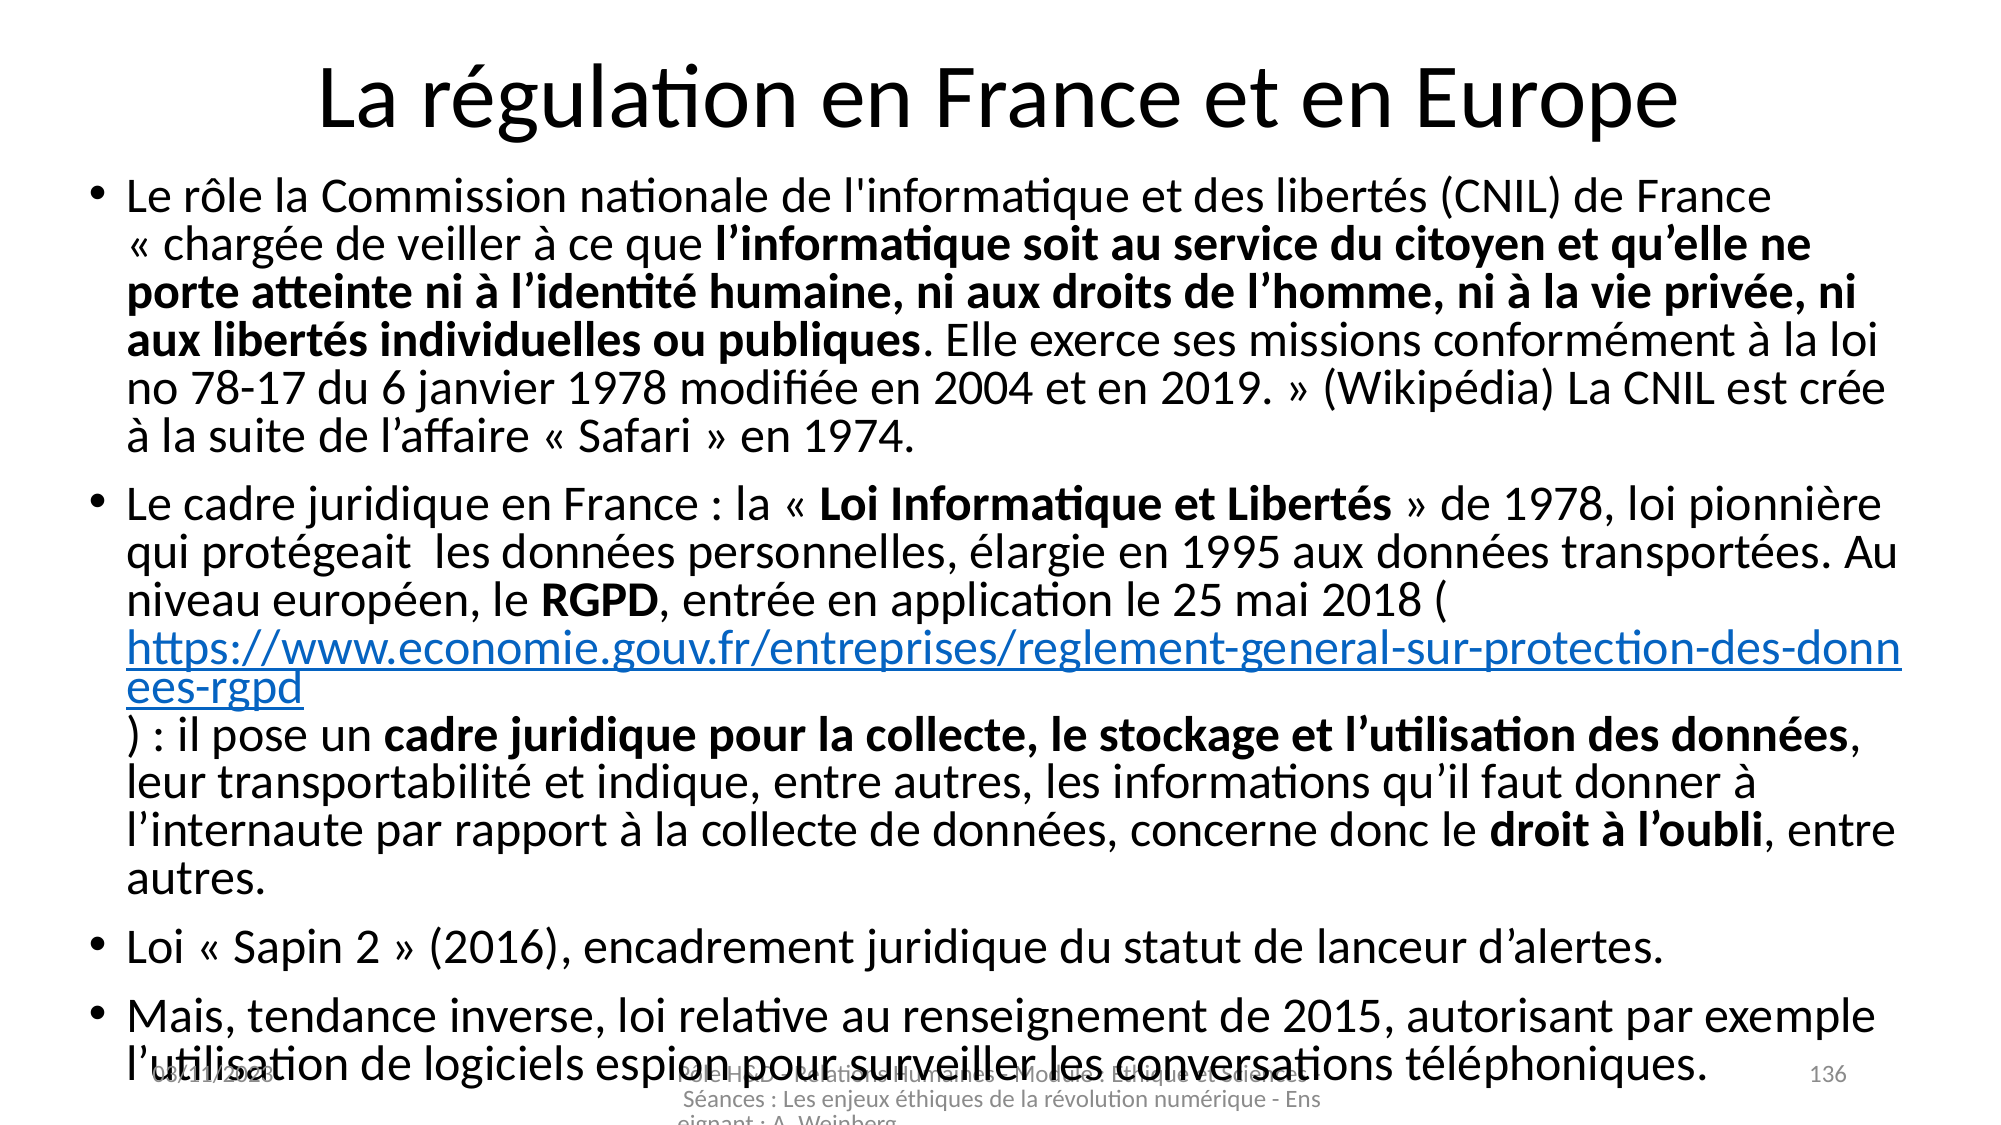

# La régulation en France et en Europe
Le rôle la Commission nationale de l'informatique et des libertés (CNIL) de France « chargée de veiller à ce que l’informatique soit au service du citoyen et qu’elle ne porte atteinte ni à l’identité humaine, ni aux droits de l’homme, ni à la vie privée, ni aux libertés individuelles ou publiques. Elle exerce ses missions conformément à la loi no 78-17 du 6 janvier 1978 modifiée en 2004 et en 2019. » (Wikipédia) La CNIL est crée à la suite de l’affaire « Safari » en 1974.
Le cadre juridique en France : la « Loi Informatique et Libertés » de 1978, loi pionnière qui protégeait  les données personnelles, élargie en 1995 aux données transportées. Au niveau européen, le RGPD, entrée en application le 25 mai 2018 (https://www.economie.gouv.fr/entreprises/reglement-general-sur-protection-des-donnees-rgpd) : il pose un cadre juridique pour la collecte, le stockage et l’utilisation des données, leur transportabilité et indique, entre autres, les informations qu’il faut donner à l’internaute par rapport à la collecte de données, concerne donc le droit à l’oubli, entre autres.
Loi « Sapin 2 » (2016), encadrement juridique du statut de lanceur d’alertes.
Mais, tendance inverse, loi relative au renseignement de 2015, autorisant par exemple l’utilisation de logiciels espion pour surveiller les conversations téléphoniques.

03/11/2023
Pôle H&D - Relations Humaines - Module : Ethique et Sciences - Séances : Les enjeux éthiques de la révolution numérique - Enseignant : A. Weinberg
136